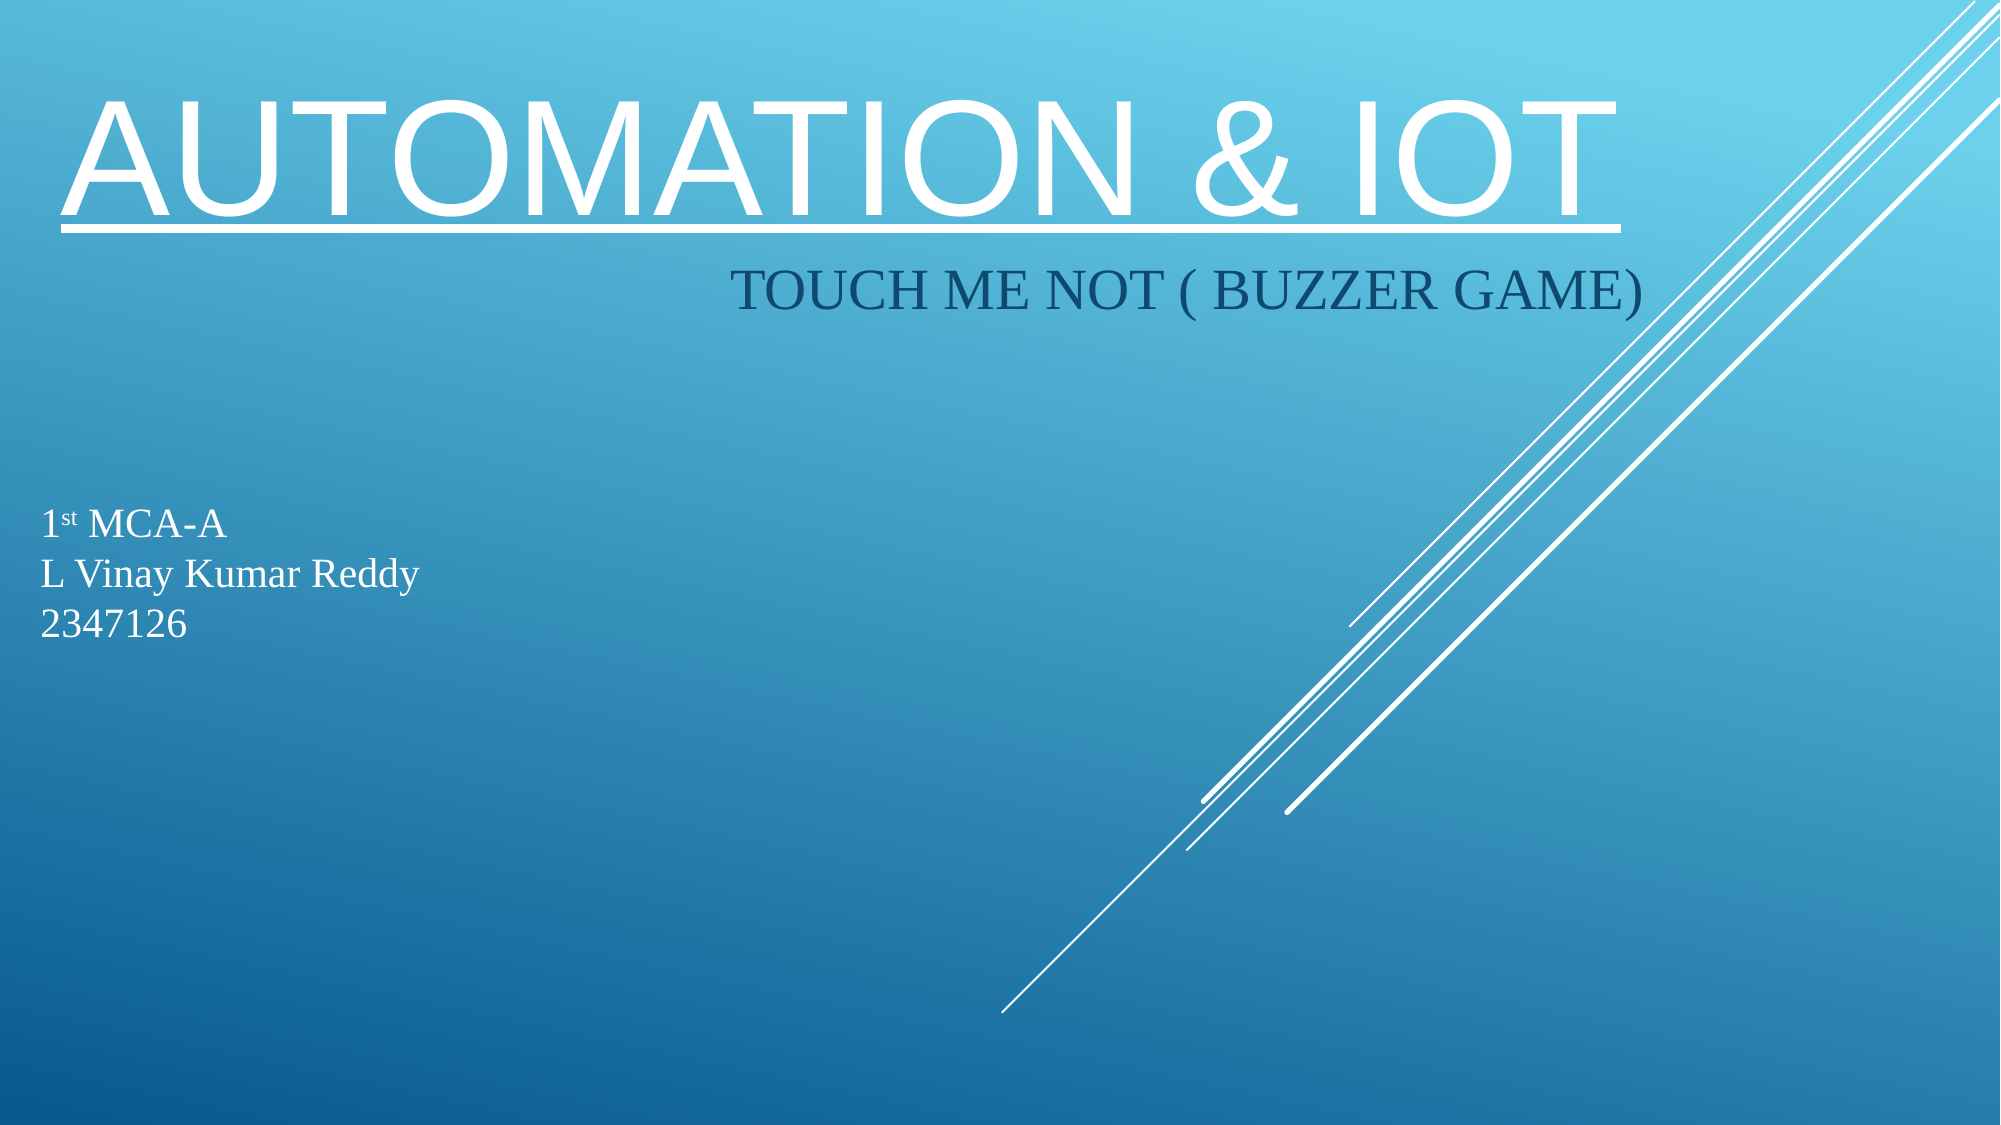

# AUTOMATION & IOT
TOUCH ME NOT ( BUZZER GAME)
1st MCA-A
L Vinay Kumar Reddy
2347126